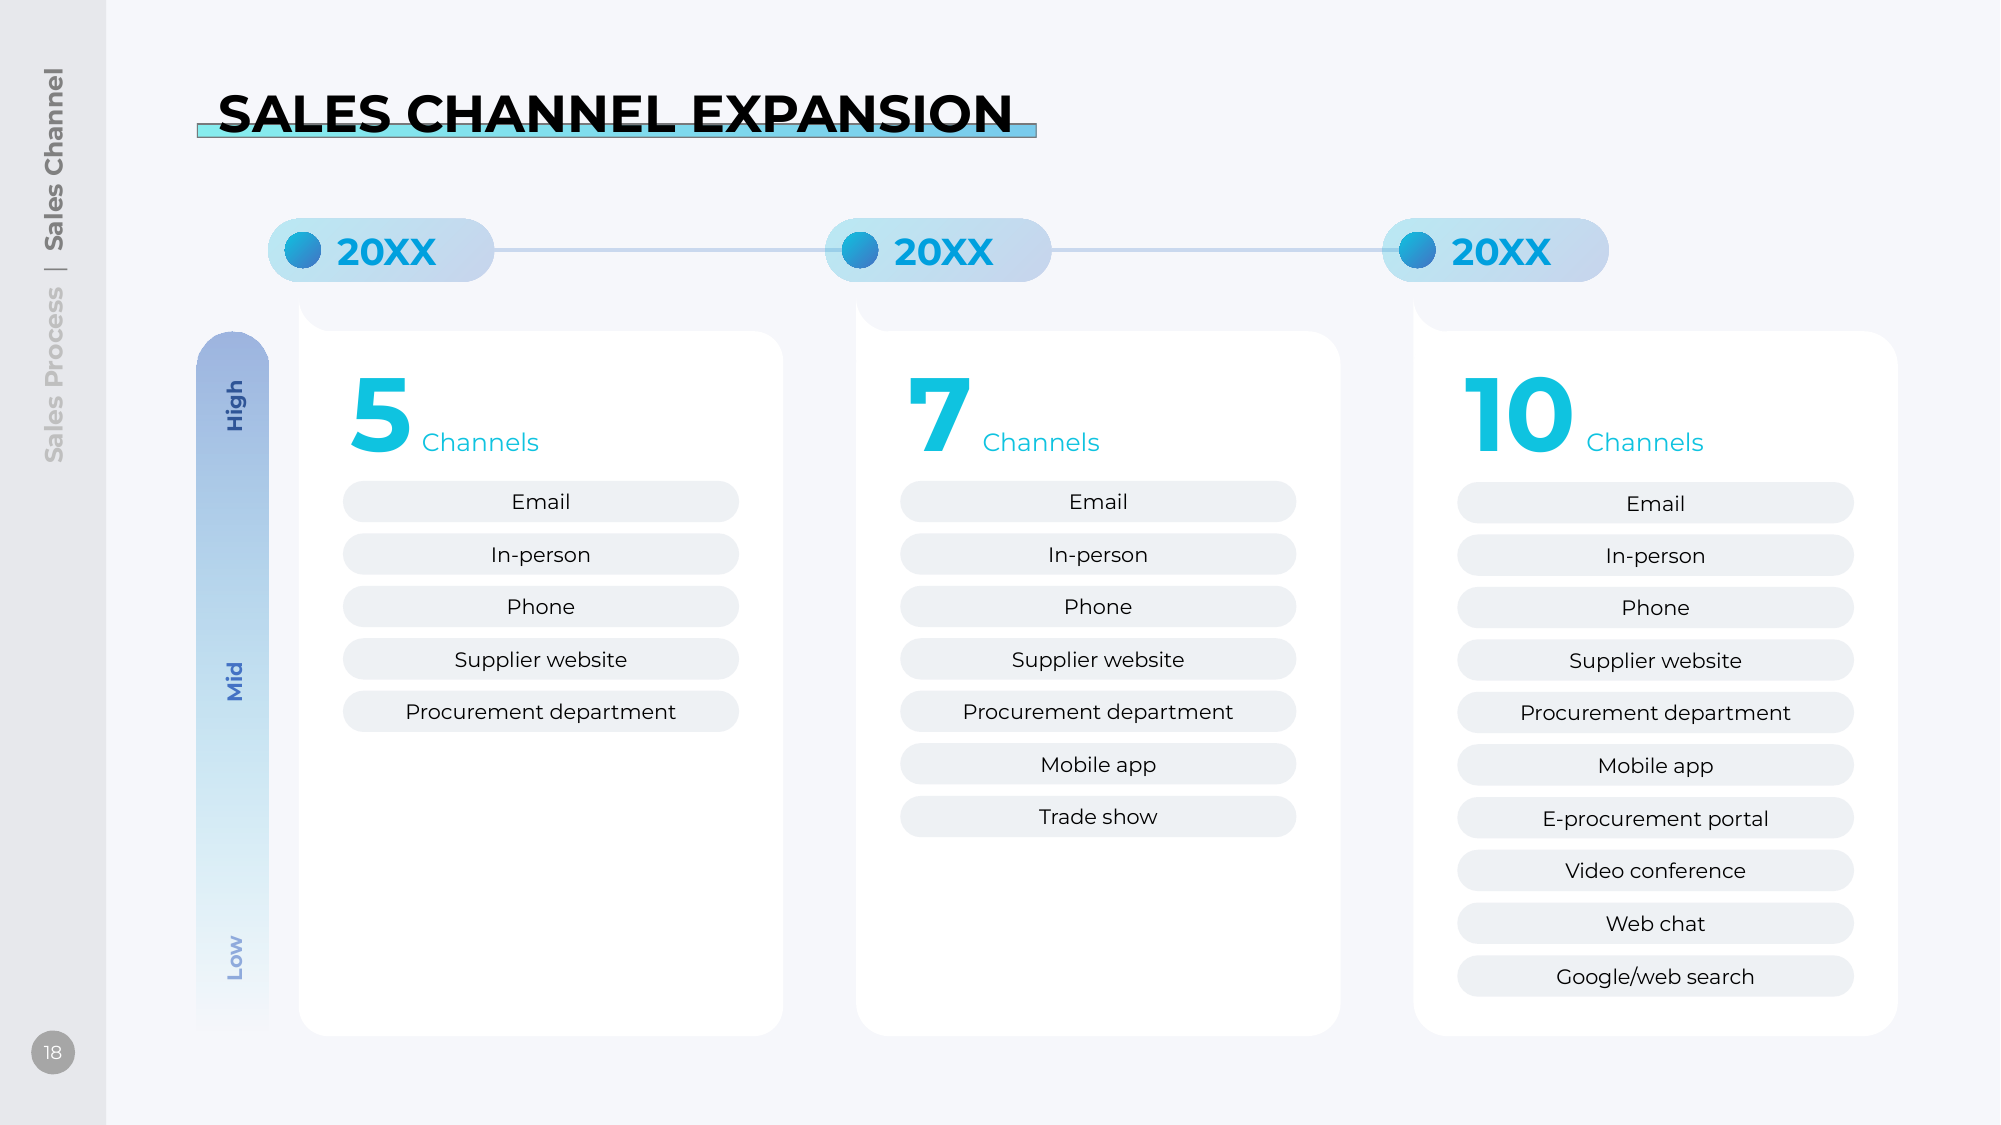

SALES CHANNEL EXPANSION

20XX

20XX

20XX

 Sales Process  |  Sales Channel

High
Mid
Low
5 Channels
7 Channels
10 Channels
Email
In-person
Phone
Supplier website
Procurement department
Email
In-person
Phone
Supplier website
Procurement department
Mobile app
Trade show
Email
In-person
Phone
Supplier website
Procurement department
Mobile app
E-procurement portal
Video conference
Web chat
Google/web search
18